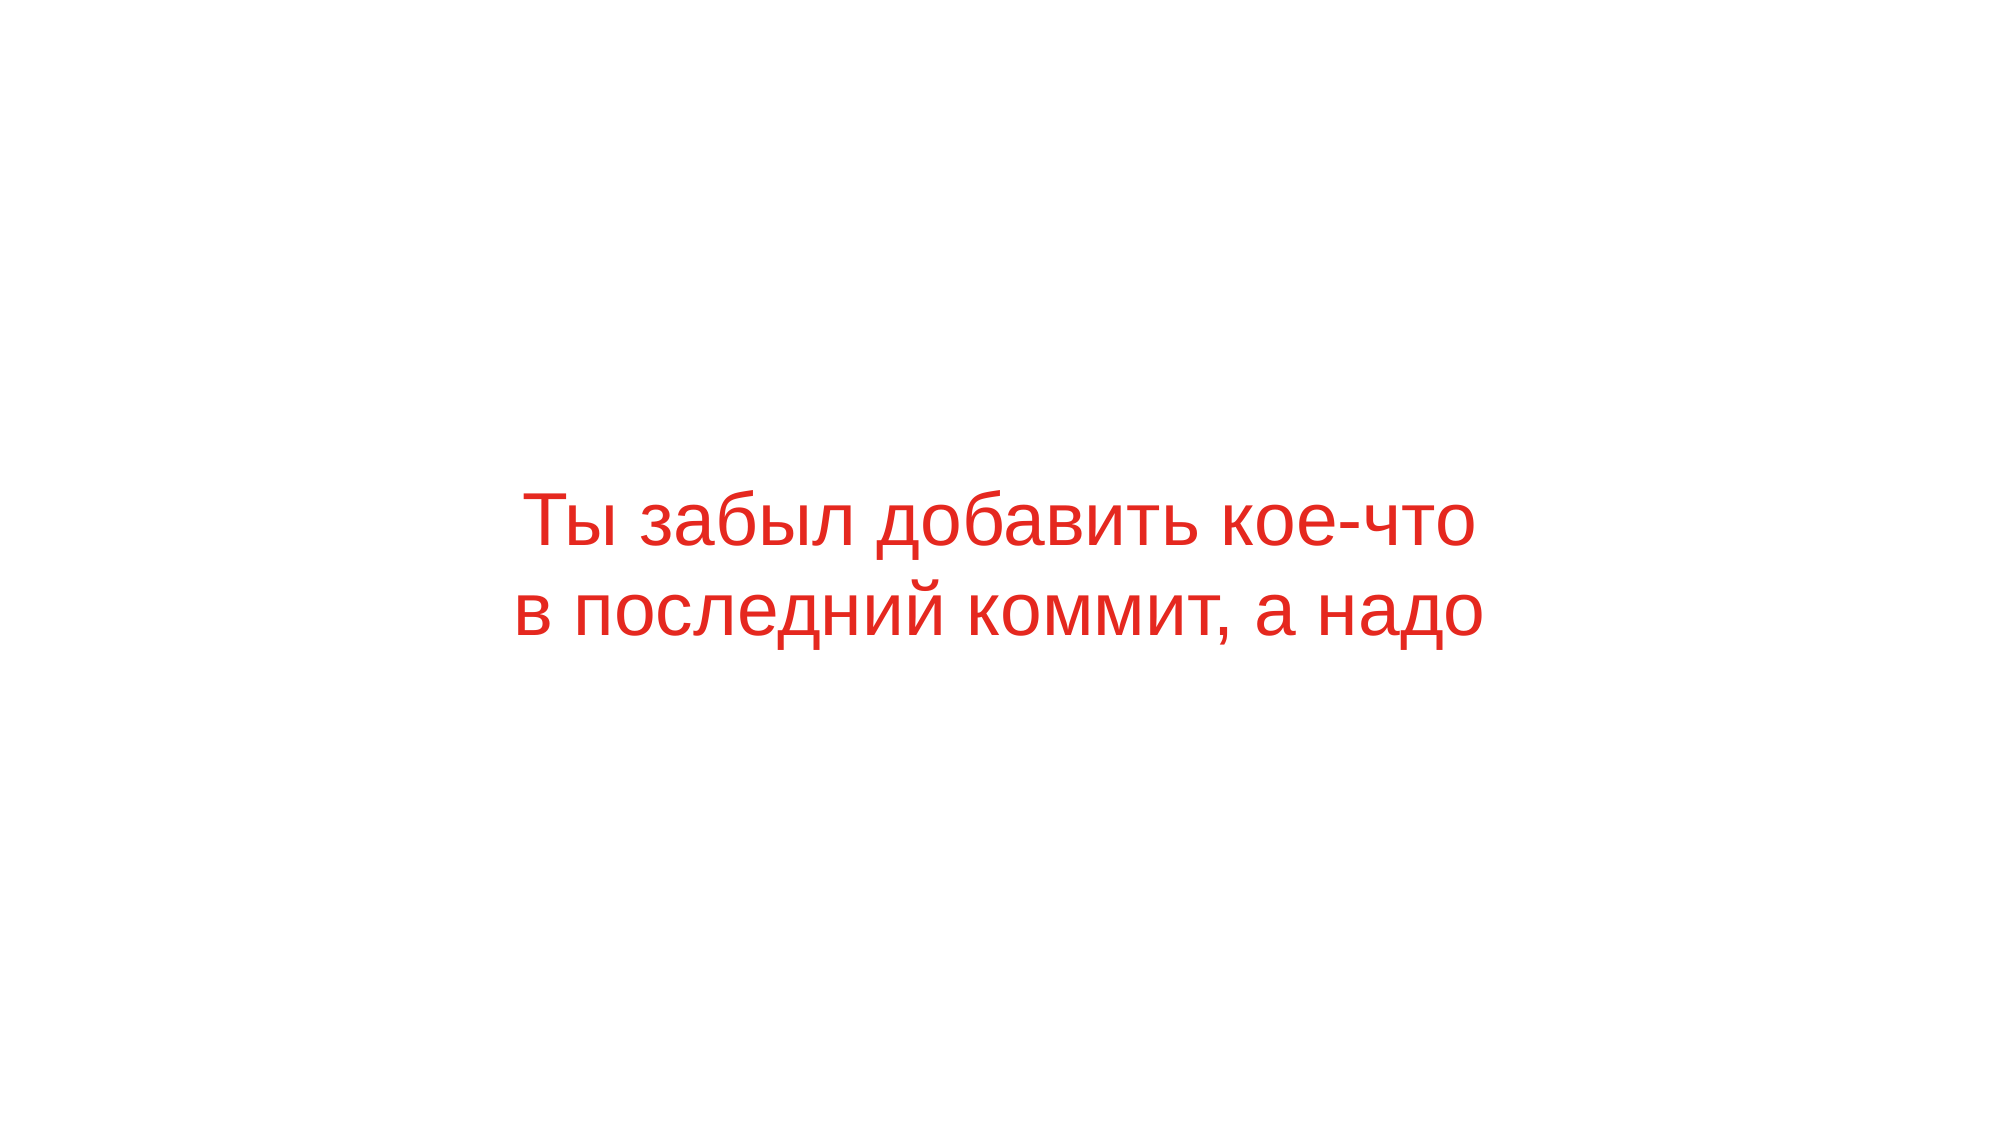

# Ты забыл добавить кое-что в последний коммит, а надо